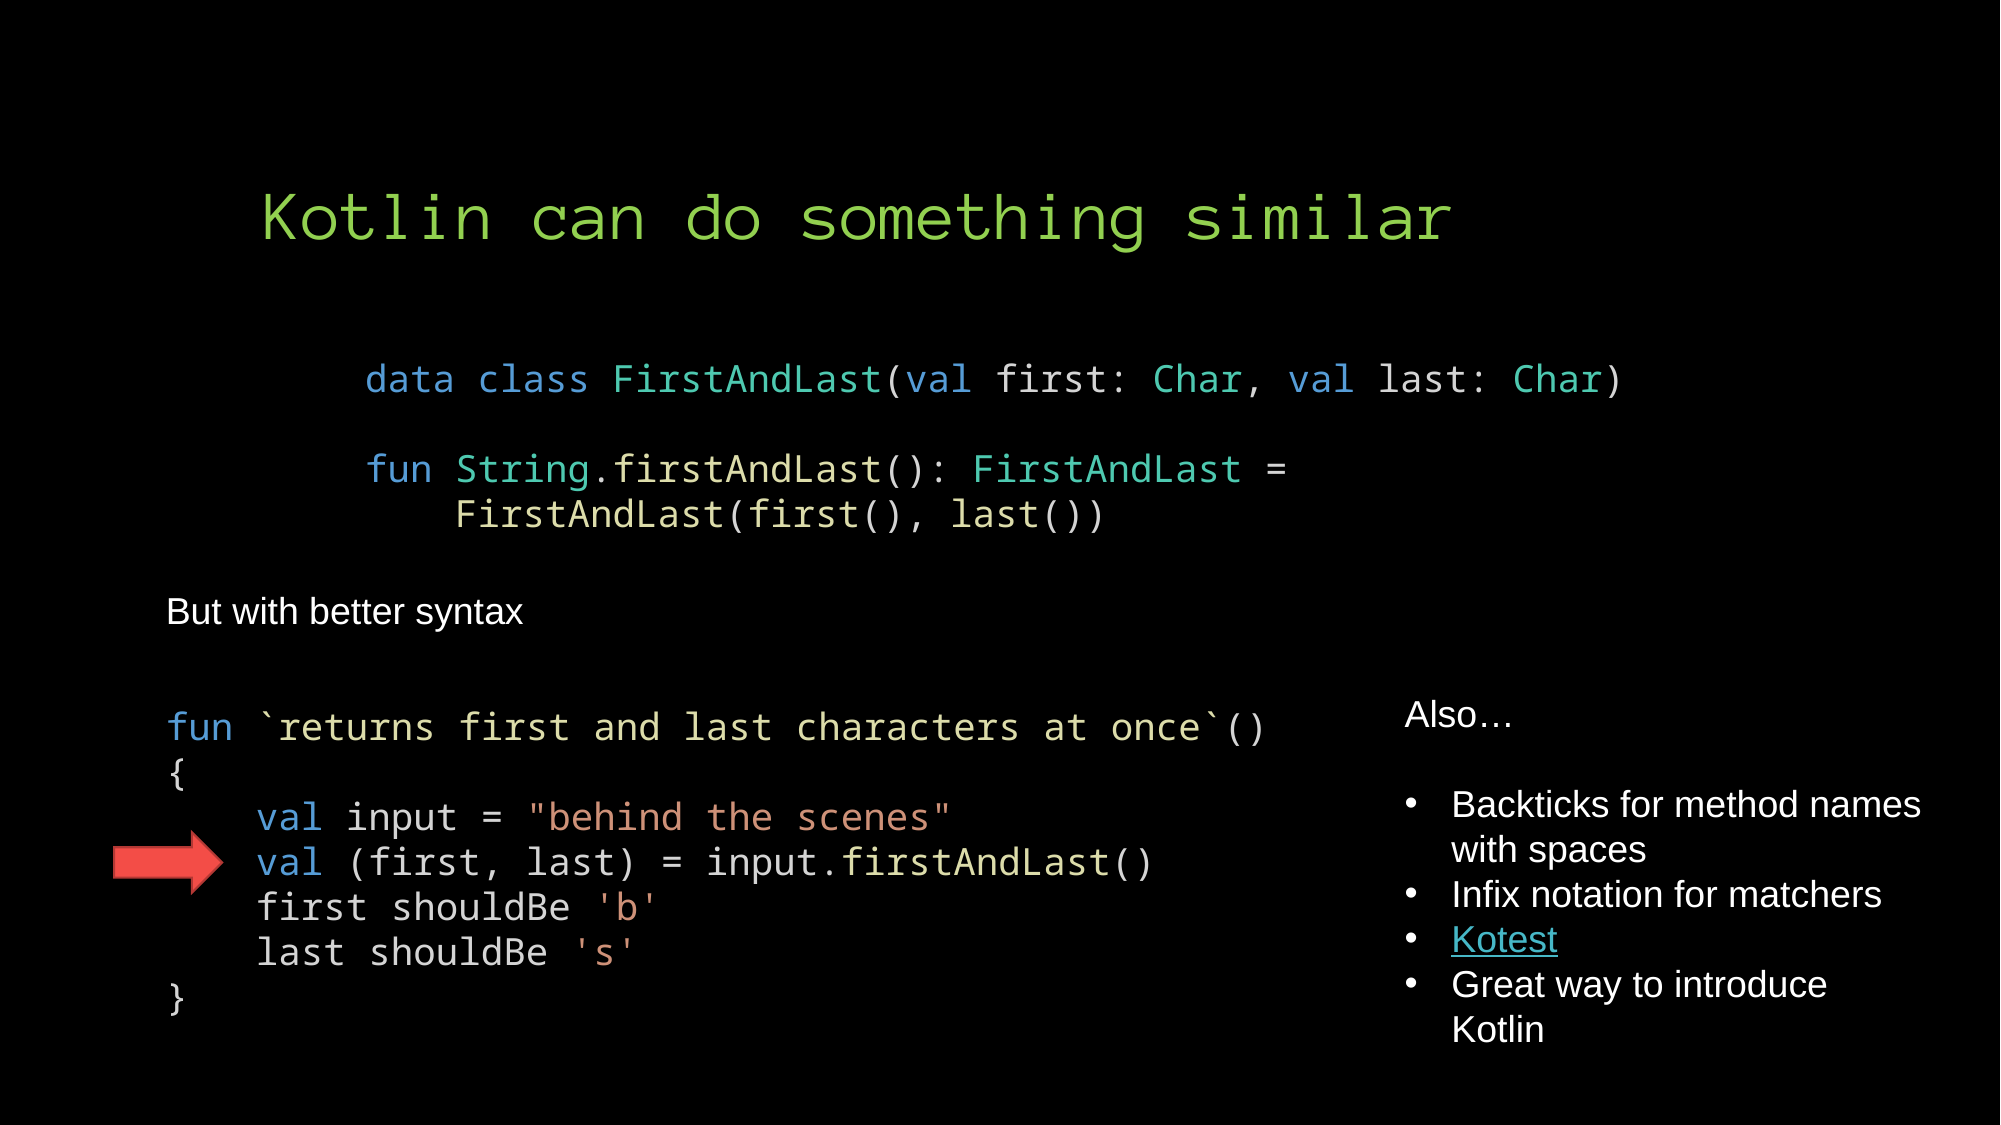

# Kotlin can do something similar
data class FirstAndLast(val first: Char, val last: Char)
fun String.firstAndLast(): FirstAndLast =
    FirstAndLast(first(), last())
But with better syntax
Also…

Backticks for method names with spaces
Infix notation for matchers
Kotest
Great way to introduce Kotlin
fun `returns first and last characters at once`() {
    val input = "behind the scenes"
    val (first, last) = input.firstAndLast()
    first shouldBe 'b'
    last shouldBe 's'
}